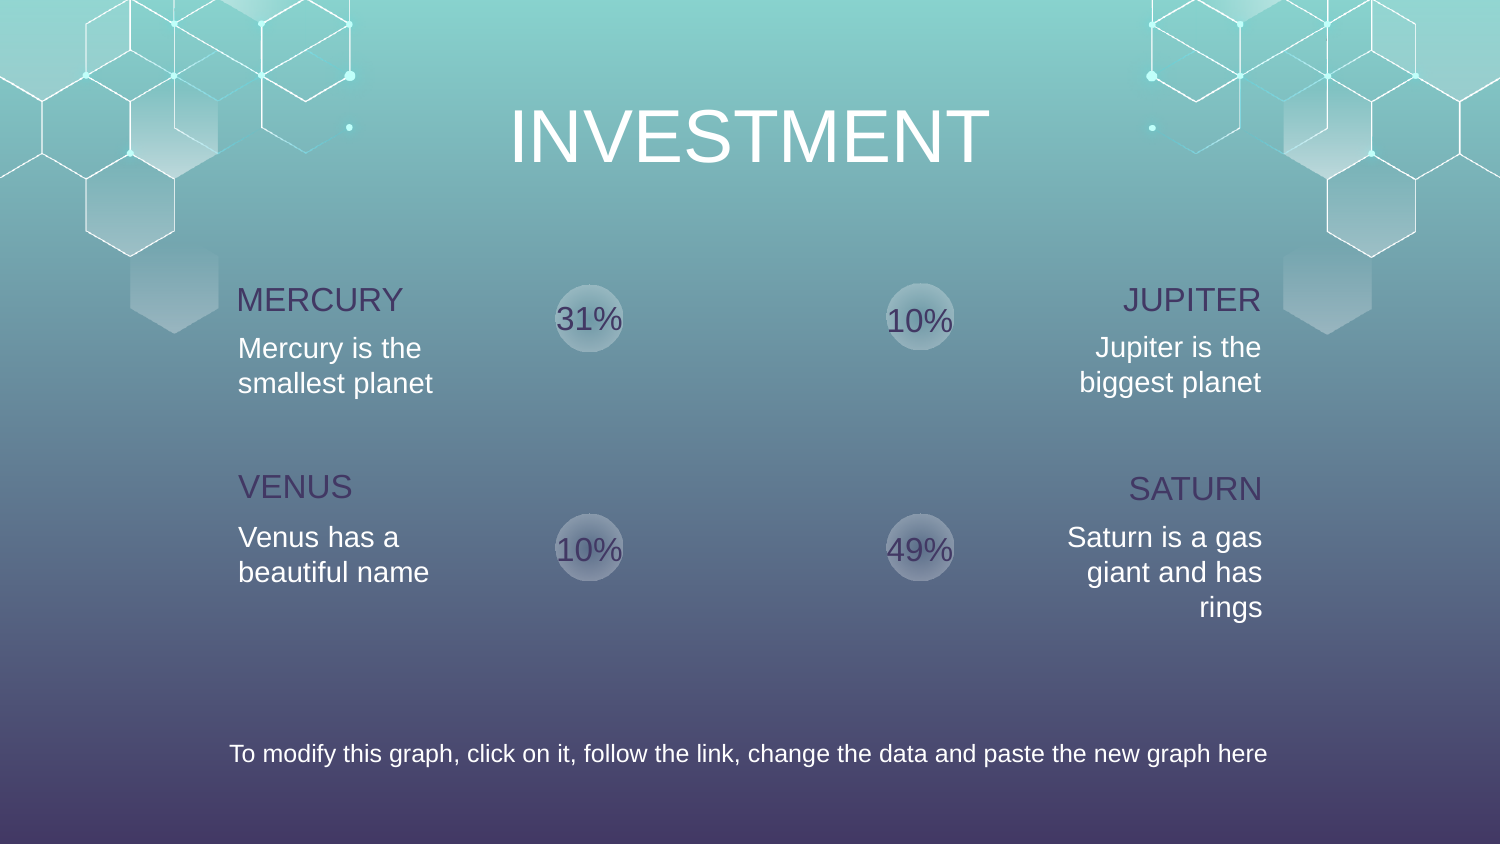

# INVESTMENT
JUPITER

MERCURY

31%
10%
Jupiter is the biggest planet

Mercury is the smallest planet
VENUS
SATURN
Venus has a beautiful name
Saturn is a gas giant and has rings

10%
49%
To modify this graph, click on it, follow the link, change the data and paste the new graph here